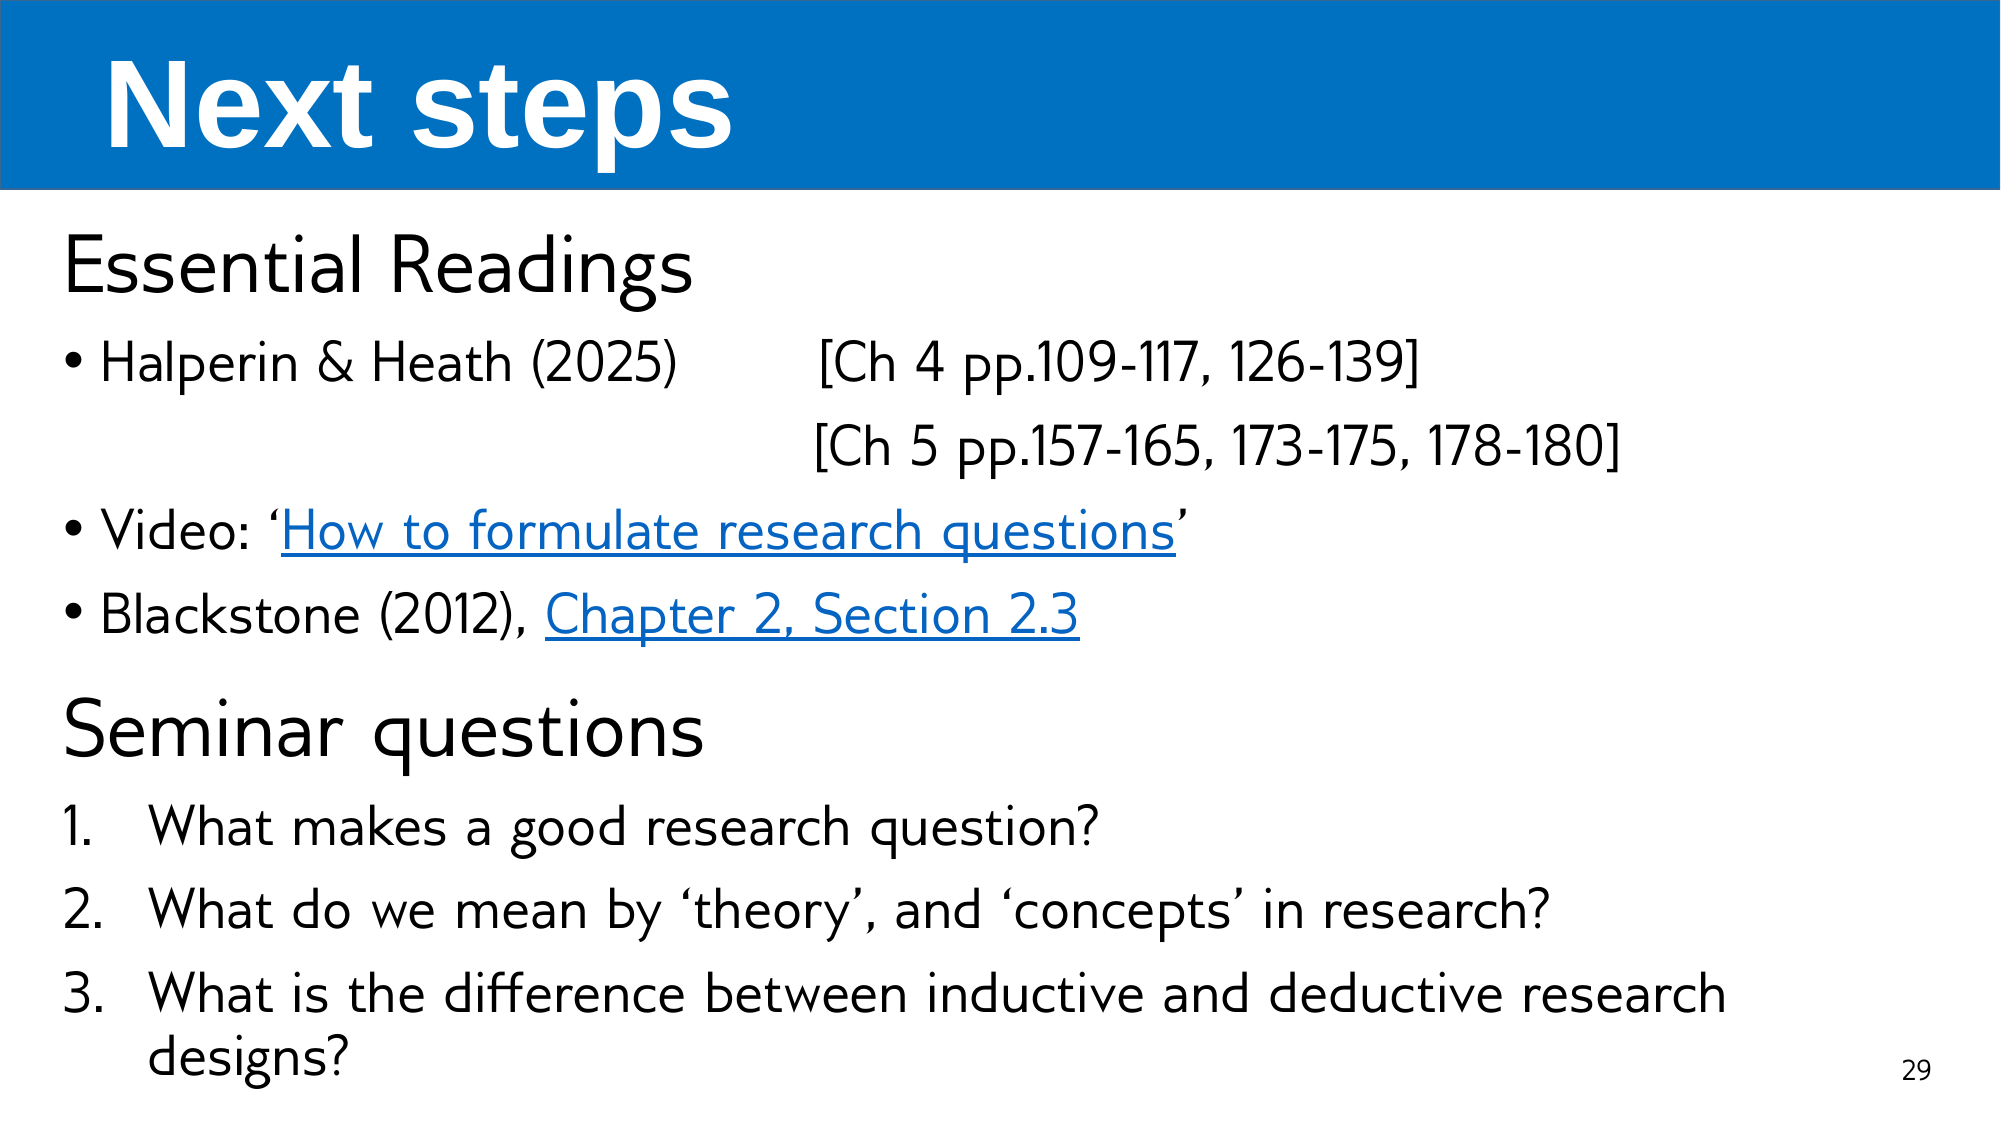

# Next steps
Essential Readings
Halperin & Heath (2025)        [Ch 4 pp.109-117, 126-139]
					[Ch 5 pp.157-165, 173-175, 178-180]
Video: ‘How to formulate research questions’
Blackstone (2012), Chapter 2, Section 2.3
Seminar questions
What makes a good research question?
What do we mean by ‘theory’, and ‘concepts’ in research?
What is the difference between inductive and deductive research designs?

29